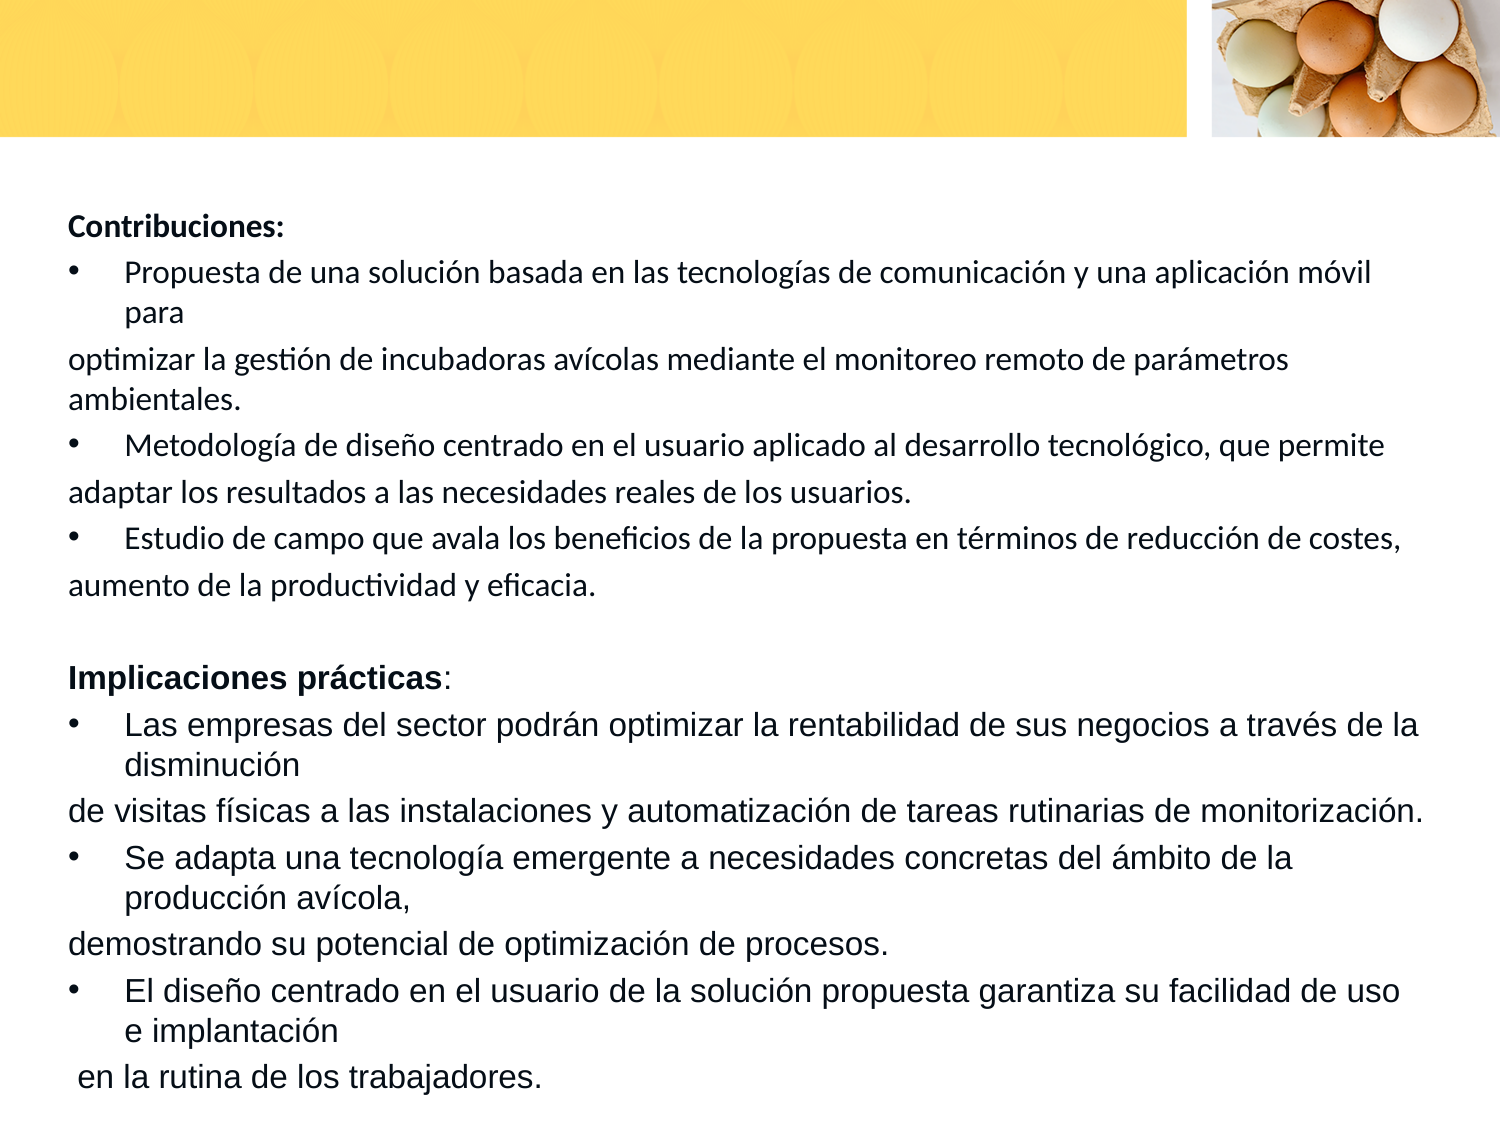

Contribuciones:
Propuesta de una solución basada en las tecnologías de comunicación y una aplicación móvil para
optimizar la gestión de incubadoras avícolas mediante el monitoreo remoto de parámetros ambientales.
Metodología de diseño centrado en el usuario aplicado al desarrollo tecnológico, que permite
adaptar los resultados a las necesidades reales de los usuarios.
Estudio de campo que avala los beneficios de la propuesta en términos de reducción de costes,
aumento de la productividad y eficacia.

Implicaciones prácticas:
Las empresas del sector podrán optimizar la rentabilidad de sus negocios a través de la disminución
de visitas físicas a las instalaciones y automatización de tareas rutinarias de monitorización.
Se adapta una tecnología emergente a necesidades concretas del ámbito de la producción avícola,
demostrando su potencial de optimización de procesos.
El diseño centrado en el usuario de la solución propuesta garantiza su facilidad de uso e implantación
 en la rutina de los trabajadores.